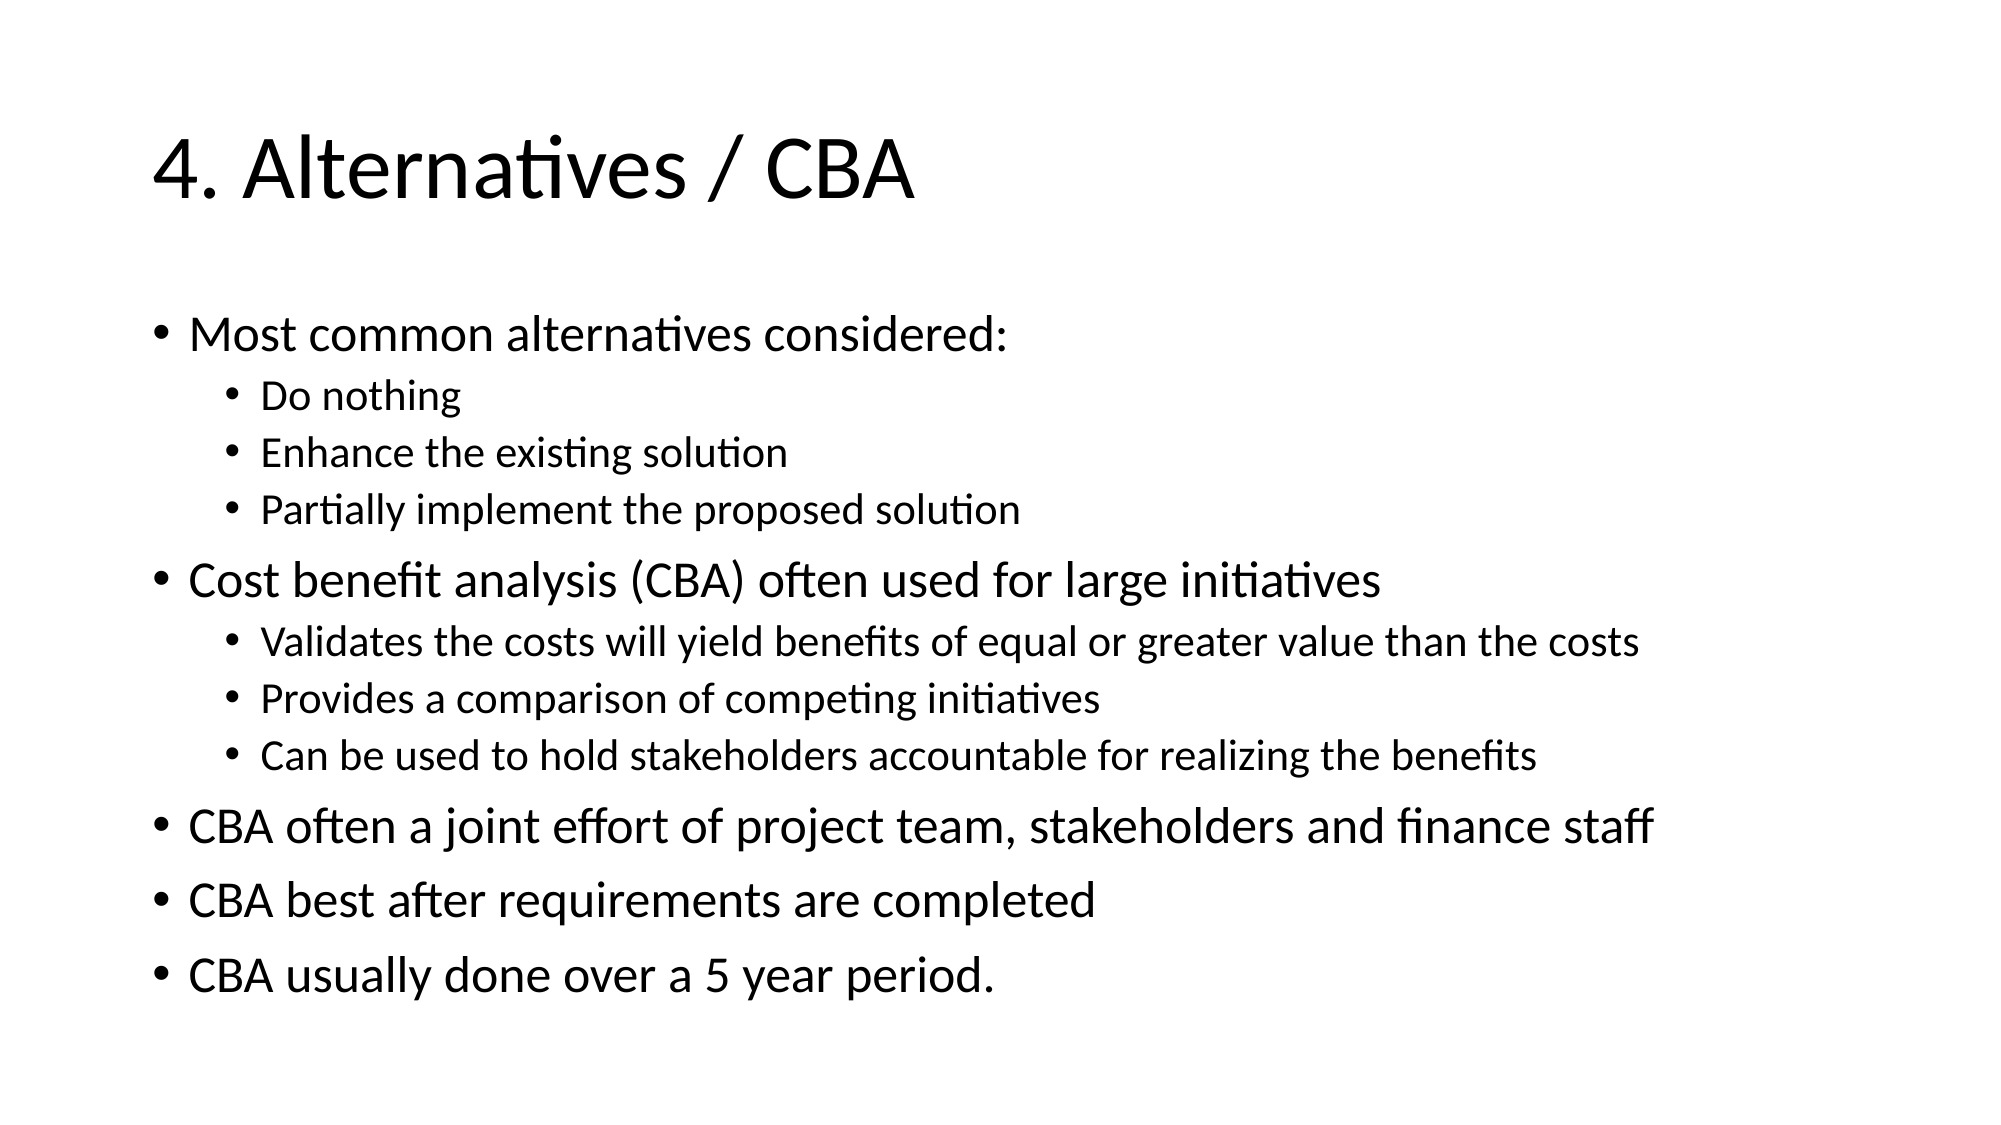

# 4. Alternatives / CBA
Most common alternatives considered:
Do nothing
Enhance the existing solution
Partially implement the proposed solution
Cost benefit analysis (CBA) often used for large initiatives
Validates the costs will yield benefits of equal or greater value than the costs
Provides a comparison of competing initiatives
Can be used to hold stakeholders accountable for realizing the benefits
CBA often a joint effort of project team, stakeholders and finance staff
CBA best after requirements are completed
CBA usually done over a 5 year period.